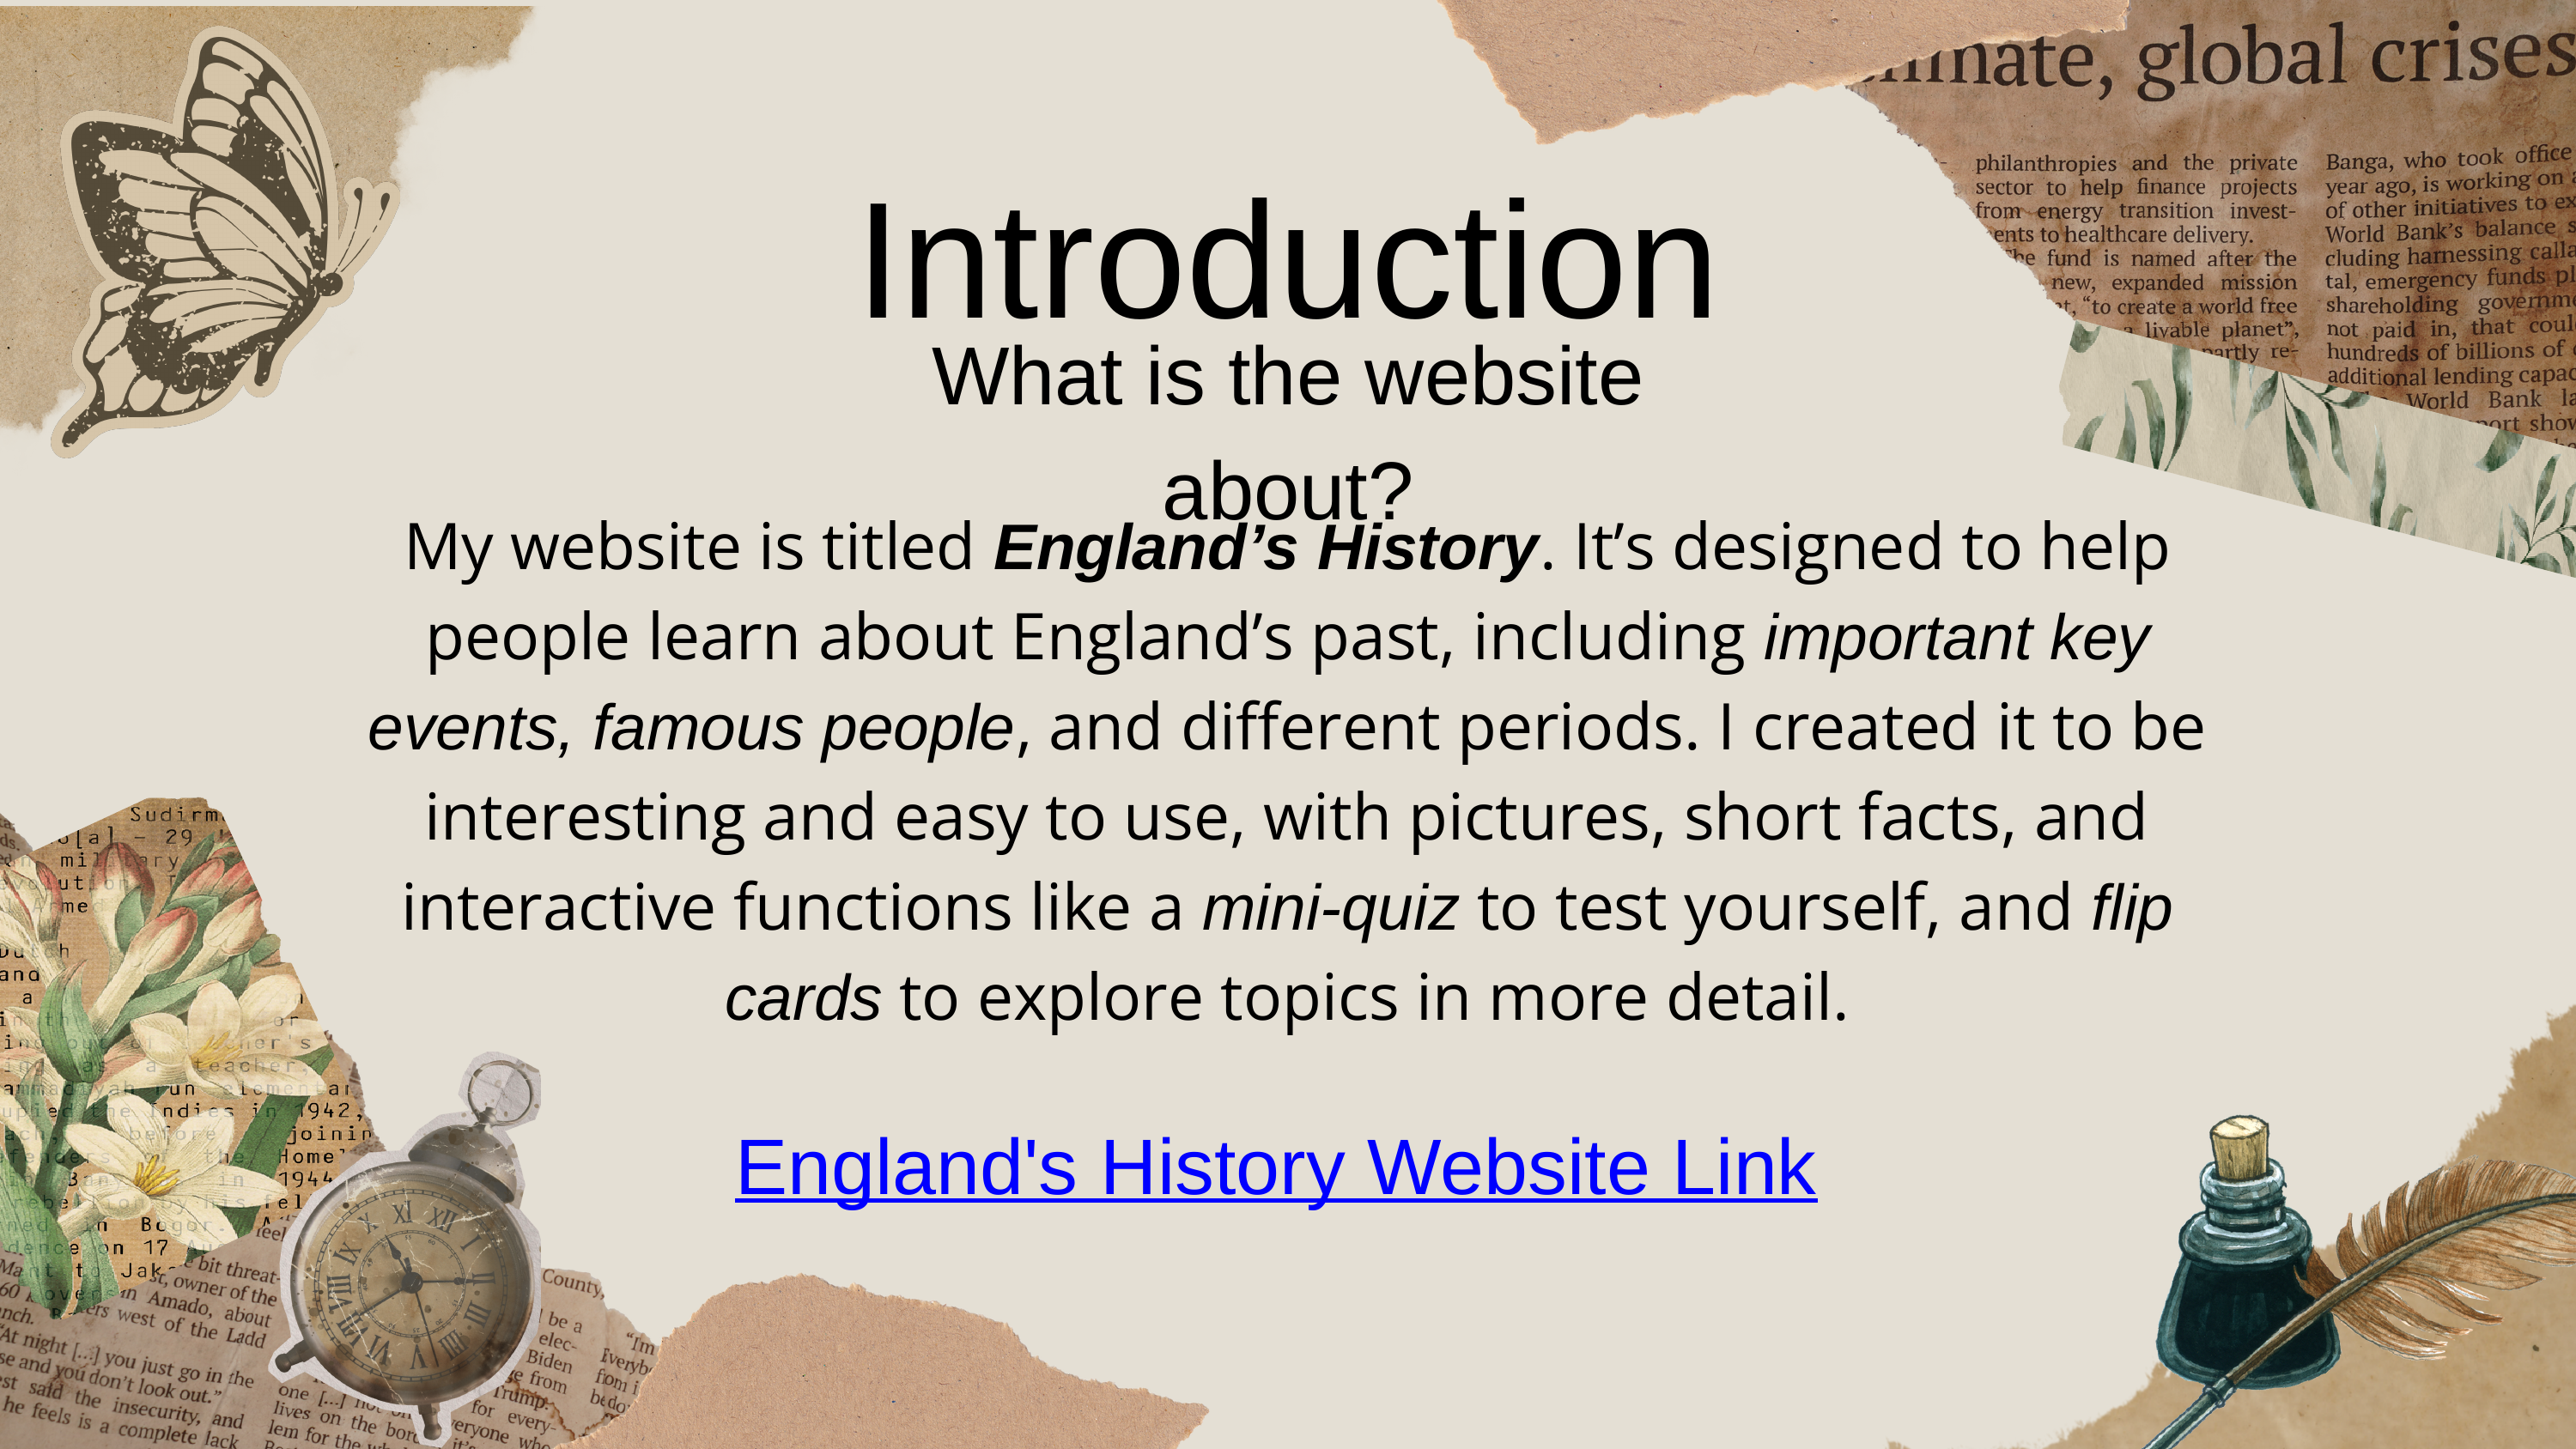

Introduction
What is the website about?

My website is titled England’s History. It’s designed to help people learn about England’s past, including important key events, famous people, and different periods. I created it to be interesting and easy to use, with pictures, short facts, and interactive functions like a mini-quiz to test yourself, and flip cards to explore topics in more detail.

England's History Website Link